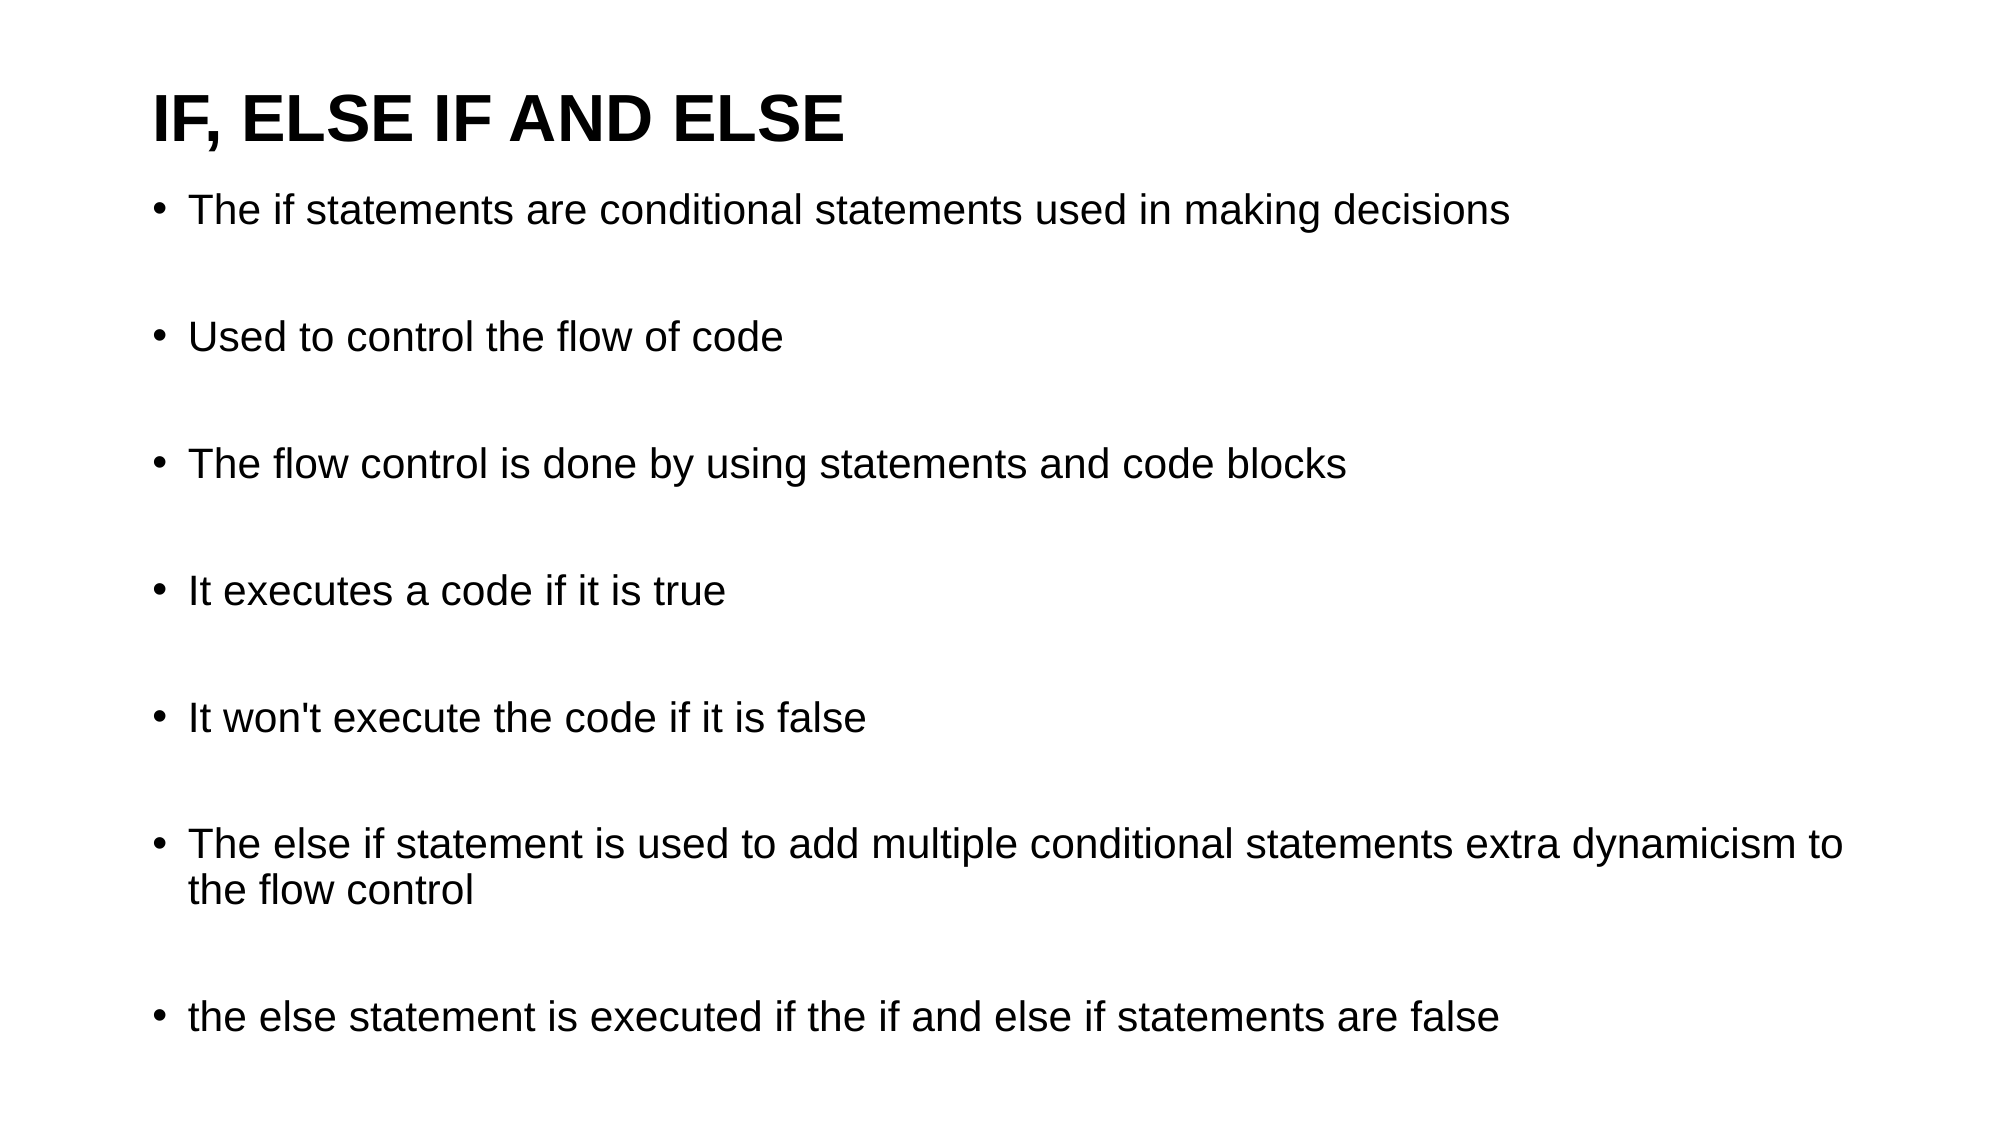

# IF, ELSE IF AND ELSE
The if statements are conditional statements used in making decisions

Used to control the flow of code

The flow control is done by using statements and code blocks

It executes a code if it is true

It won't execute the code if it is false

The else if statement is used to add multiple conditional statements extra dynamicism to the flow control

the else statement is executed if the if and else if statements are false